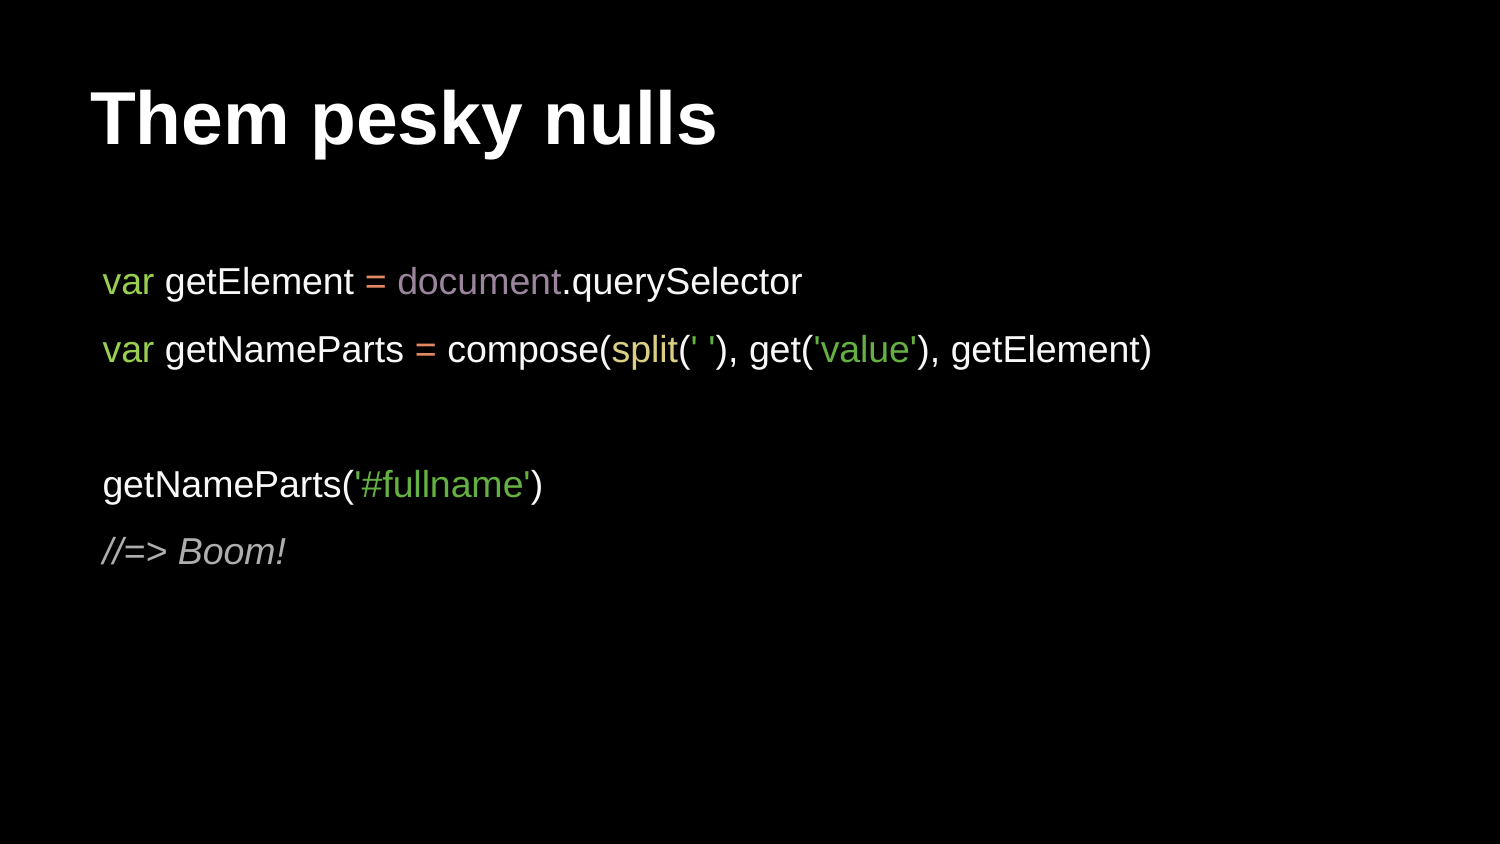

# Them pesky nulls
var getElement = document.querySelector
var getNameParts = compose(split(' '), get('value'), getElement)
getNameParts('#fullname')
//=> Boom!